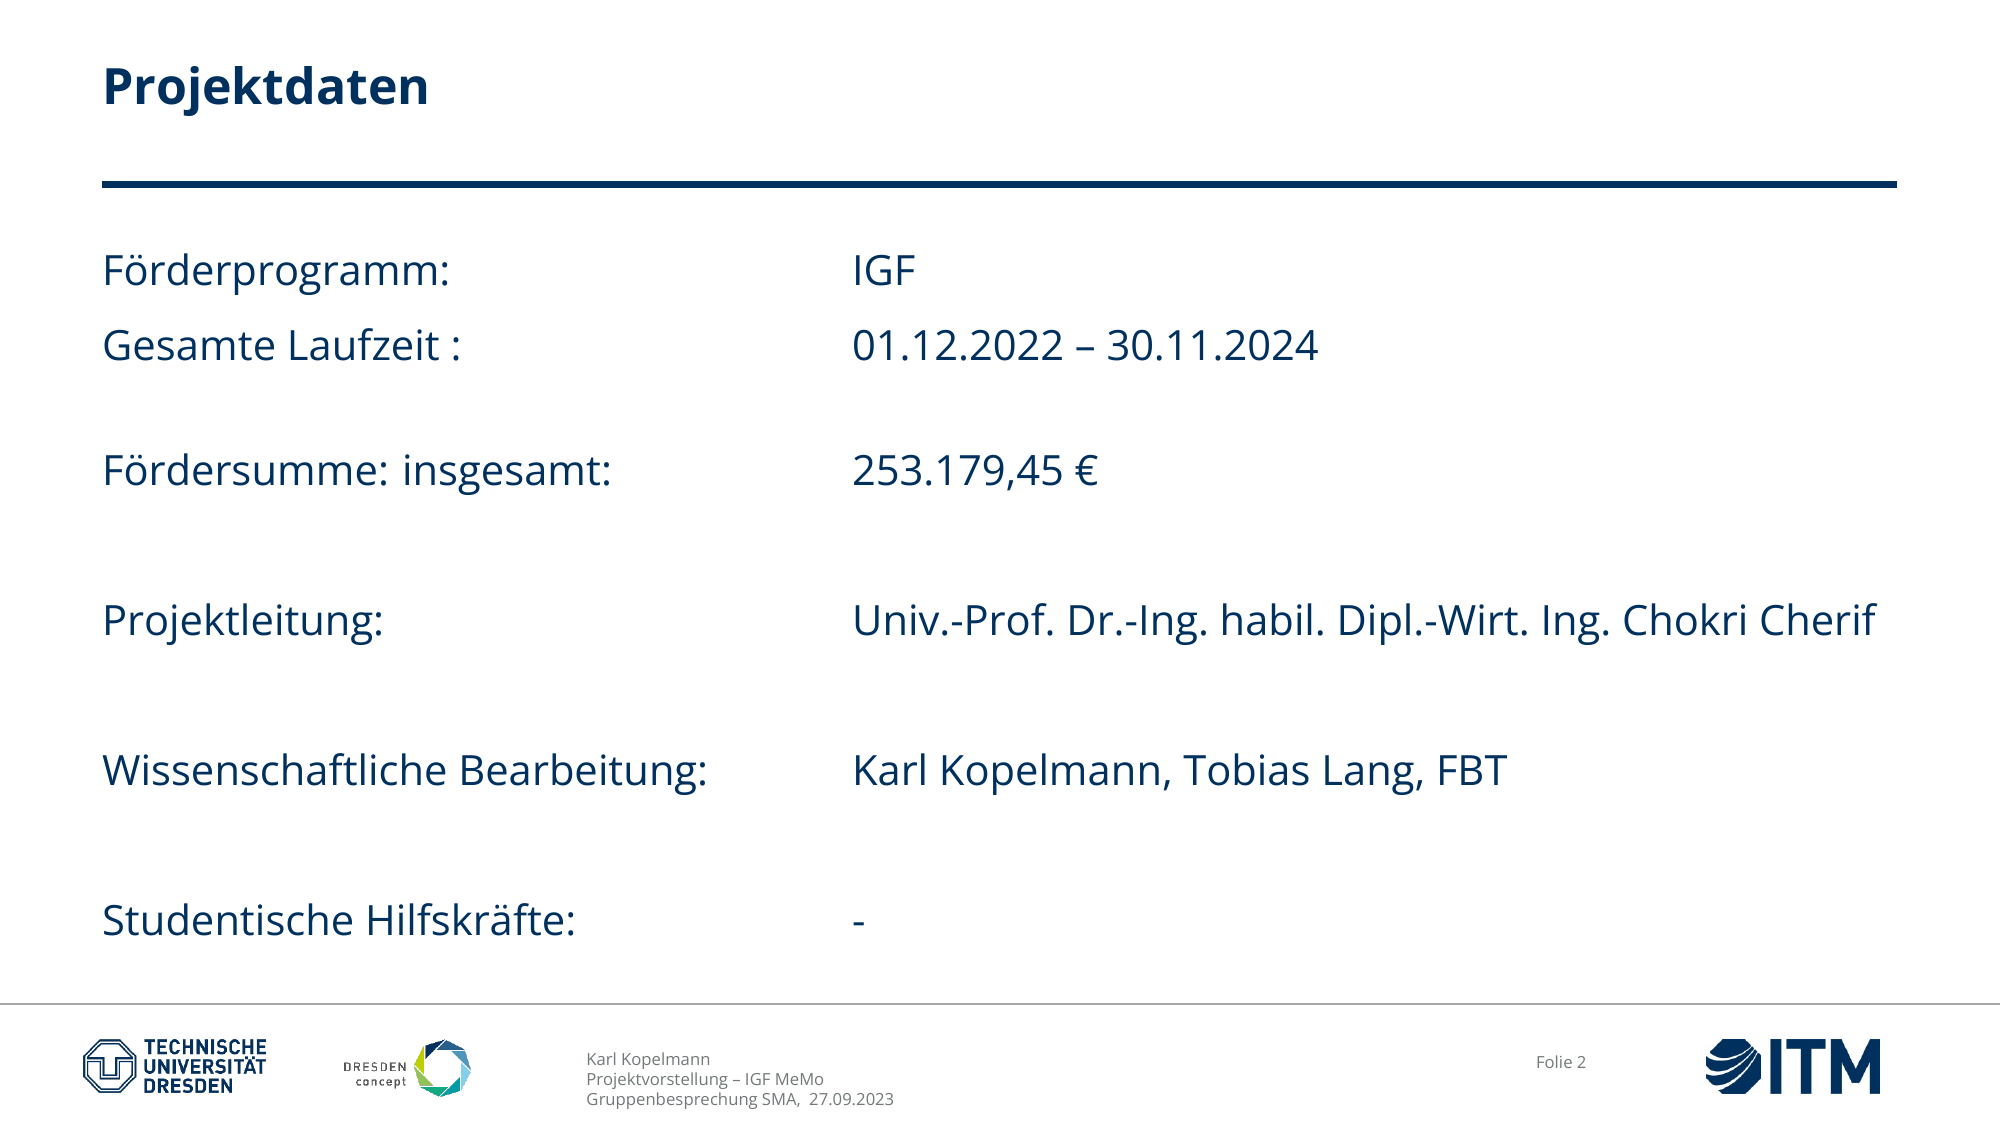

Projektdaten
Förderprogramm:			IGF
Gesamte Laufzeit :			01.12.2022 – 30.11.2024
Fördersumme:	insgesamt:		253.179,45 €

Projektleitung:				Univ.-Prof. Dr.-Ing. habil. Dipl.-Wirt. Ing. Chokri Cherif

Wissenschaftliche Bearbeitung:	Karl Kopelmann, Tobias Lang, FBT

Studentische Hilfskräfte:		-